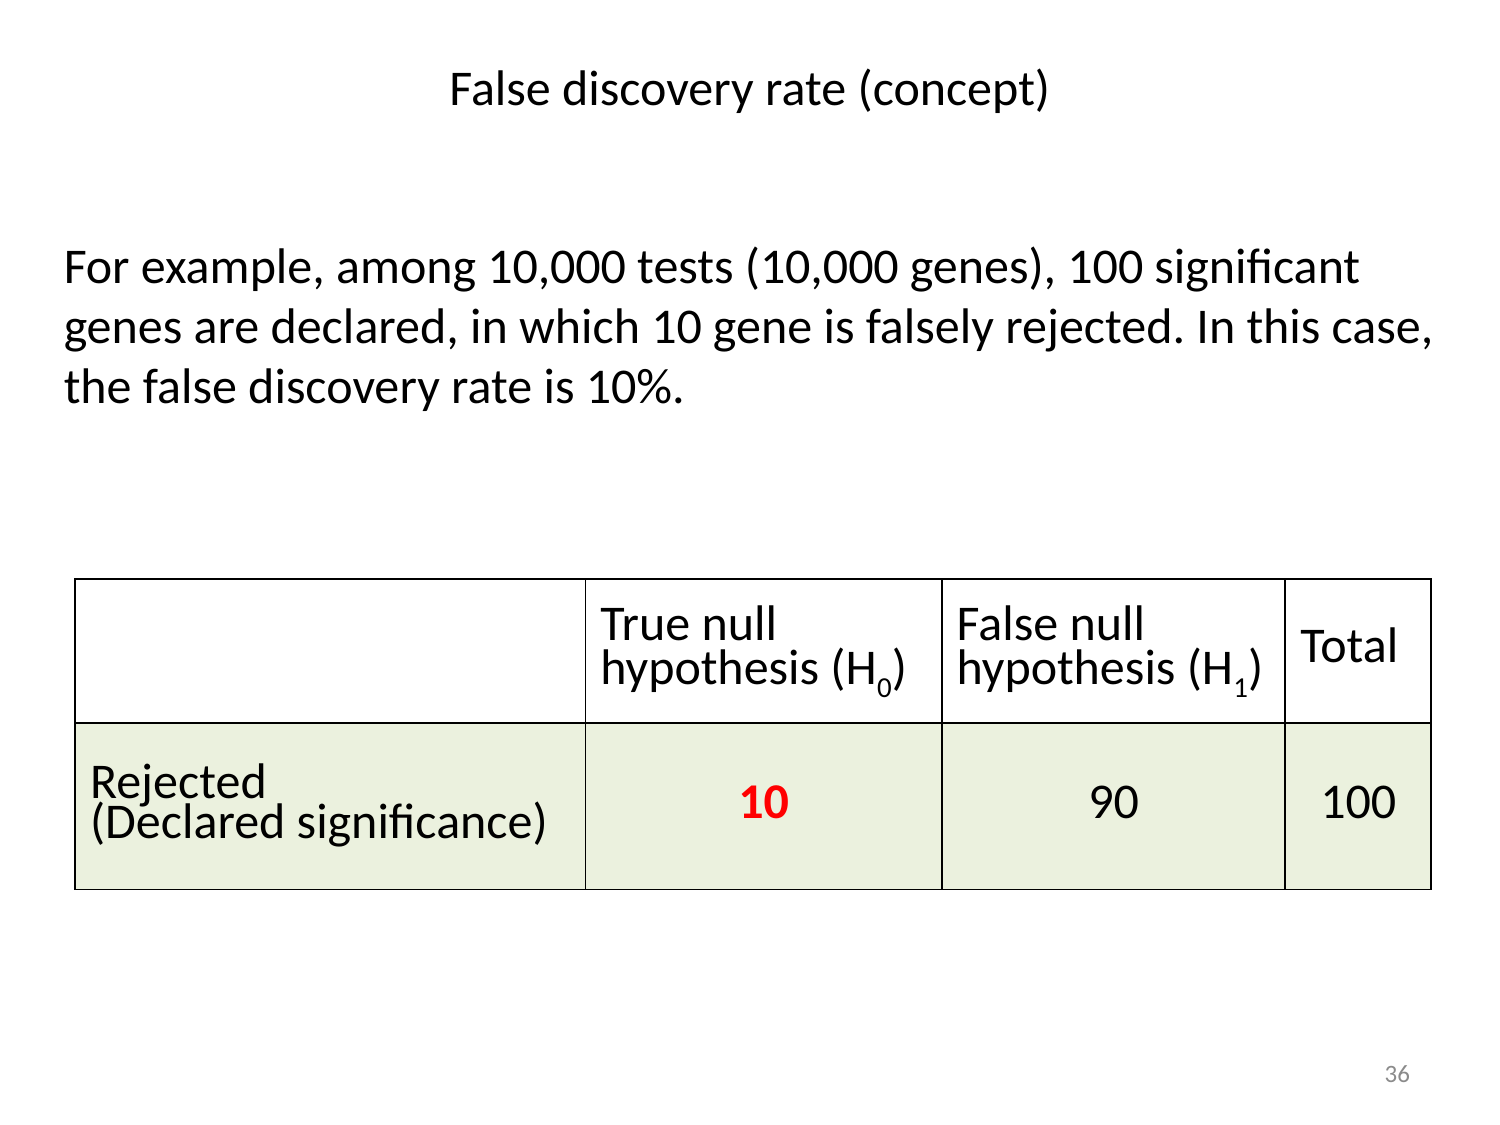

# False discovery rate (concept)
For example, among 10,000 tests (10,000 genes), 100 significant genes are declared, in which 10 gene is falsely rejected. In this case, the false discovery rate is 10%.
|  | True null hypothesis (H0) | False null hypothesis (H1) | Total |
| --- | --- | --- | --- |
| Rejected (Declared significance) | 10 | 90 | 100 |
36